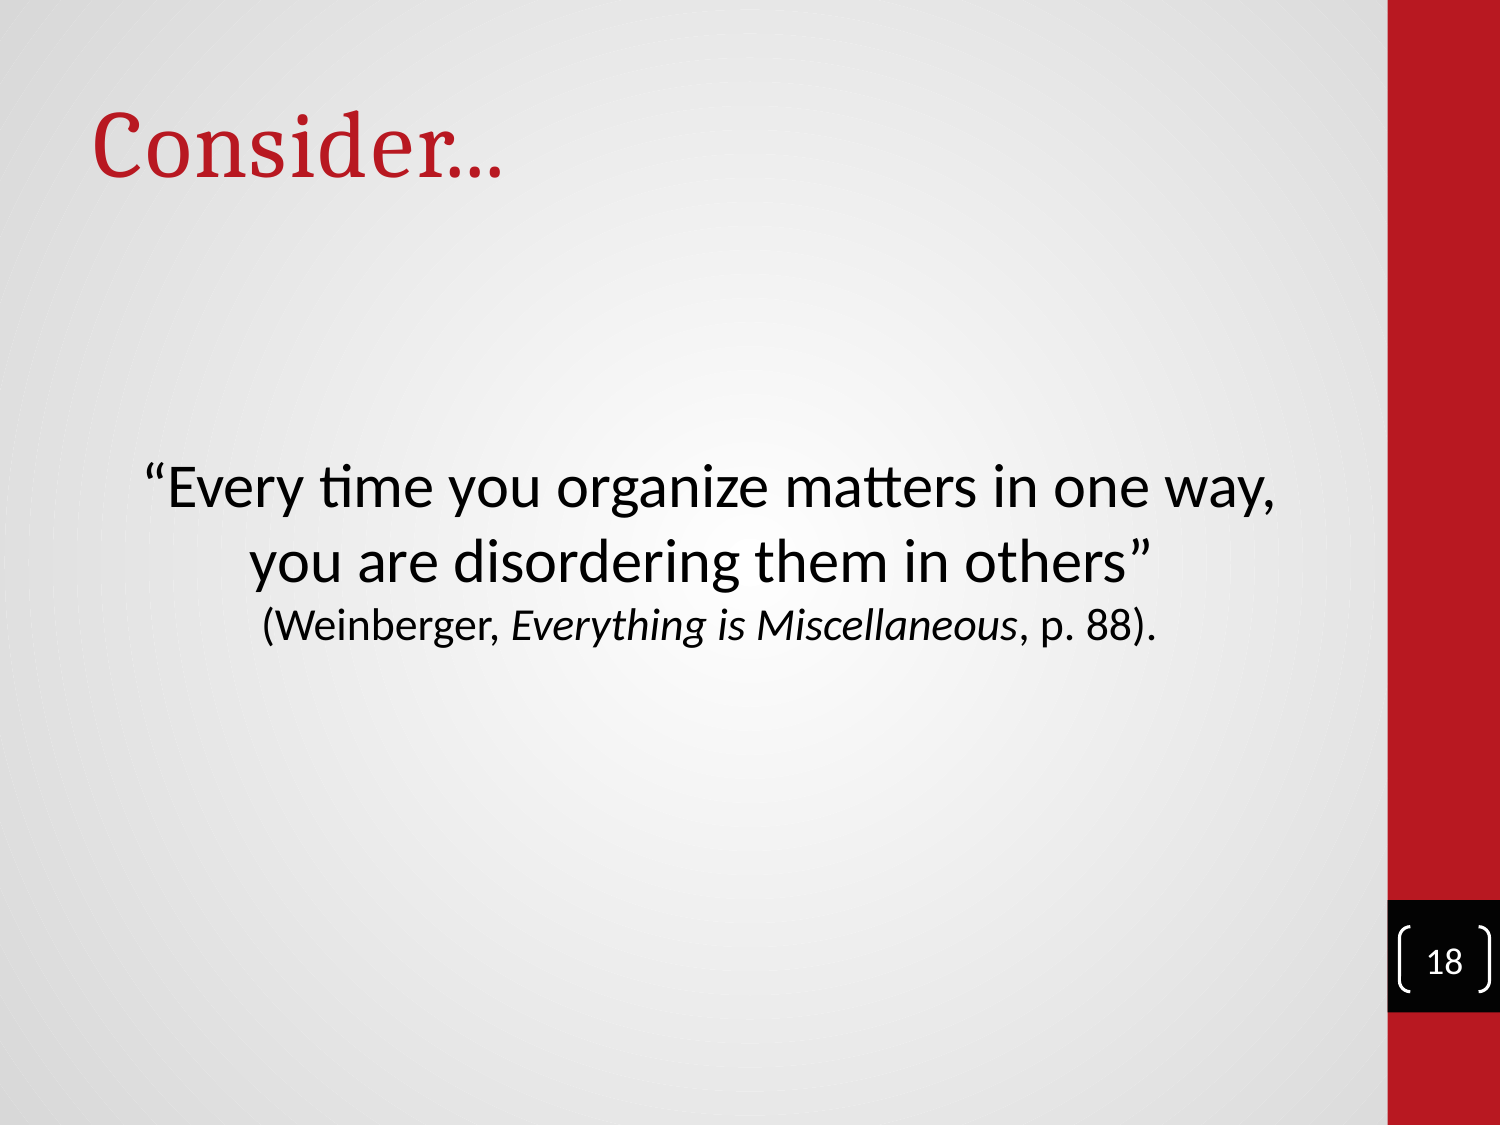

# Consider...

“Every time you organize matters in one way, you are disordering them in others”
(Weinberger, Everything is Miscellaneous, p. 88).
18